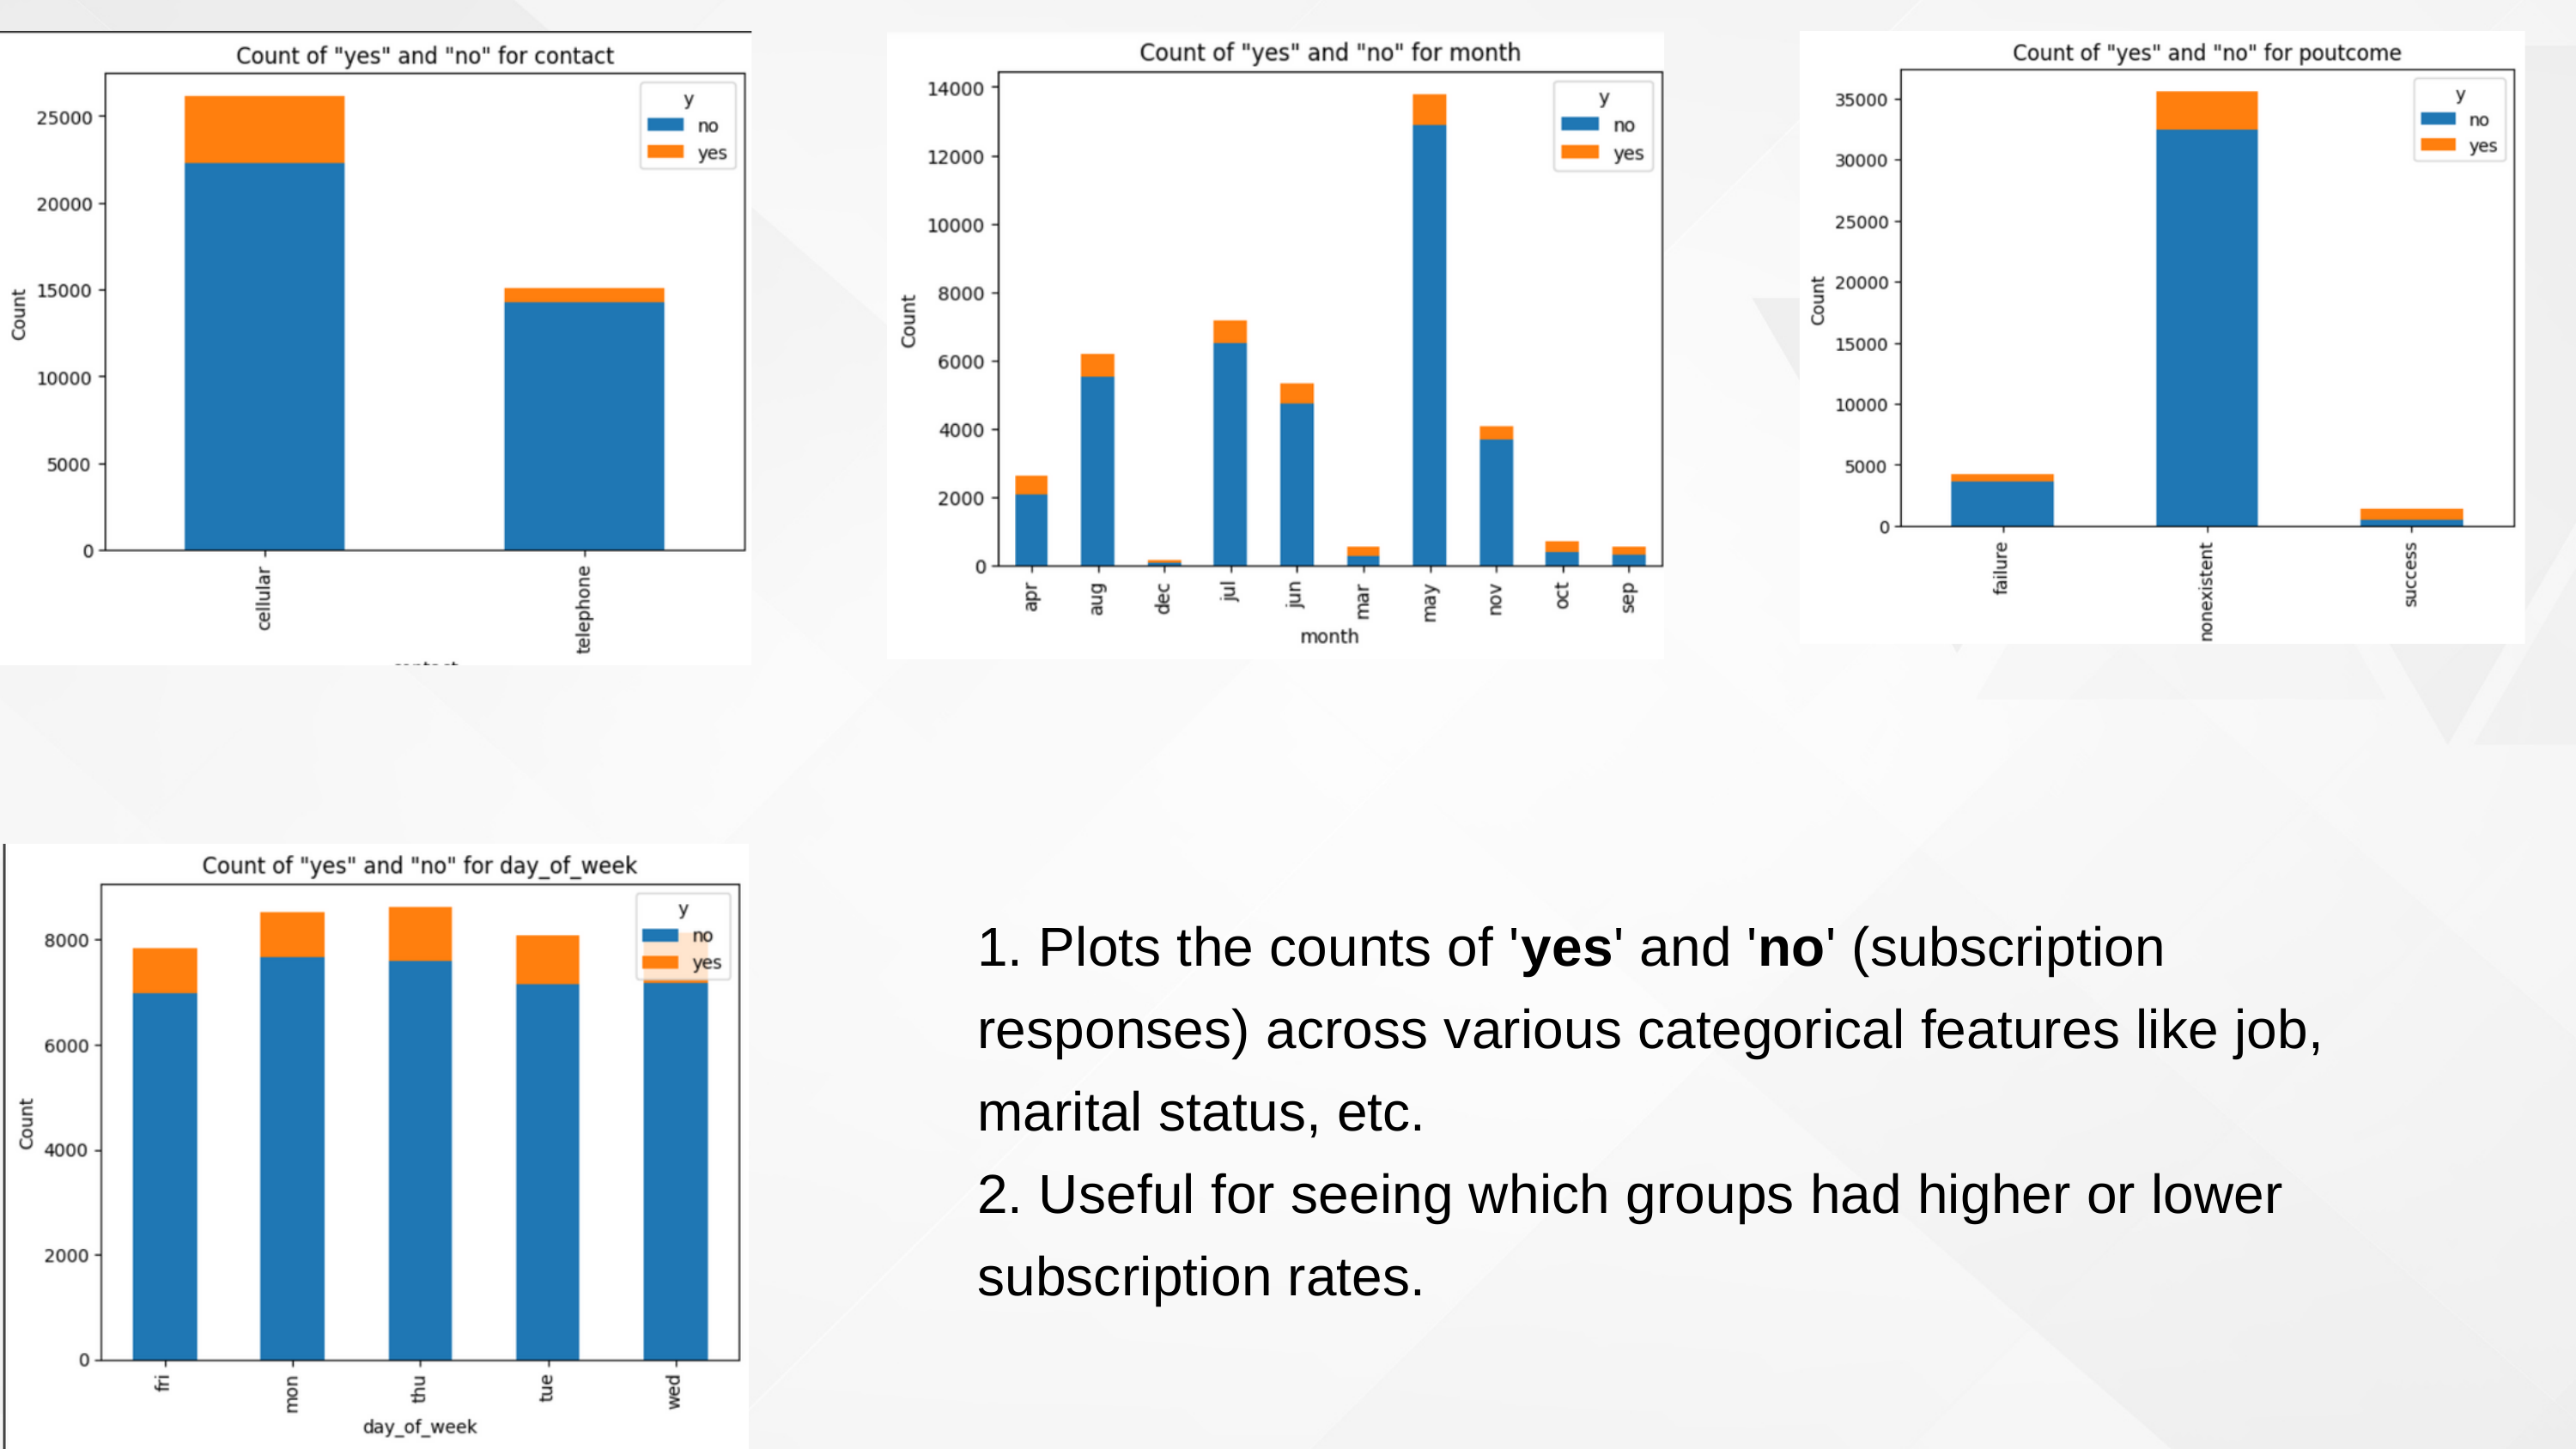

1. Plots the counts of 'yes' and 'no' (subscription responses) across various categorical features like job, marital status, etc.
2. Useful for seeing which groups had higher or lower subscription rates.